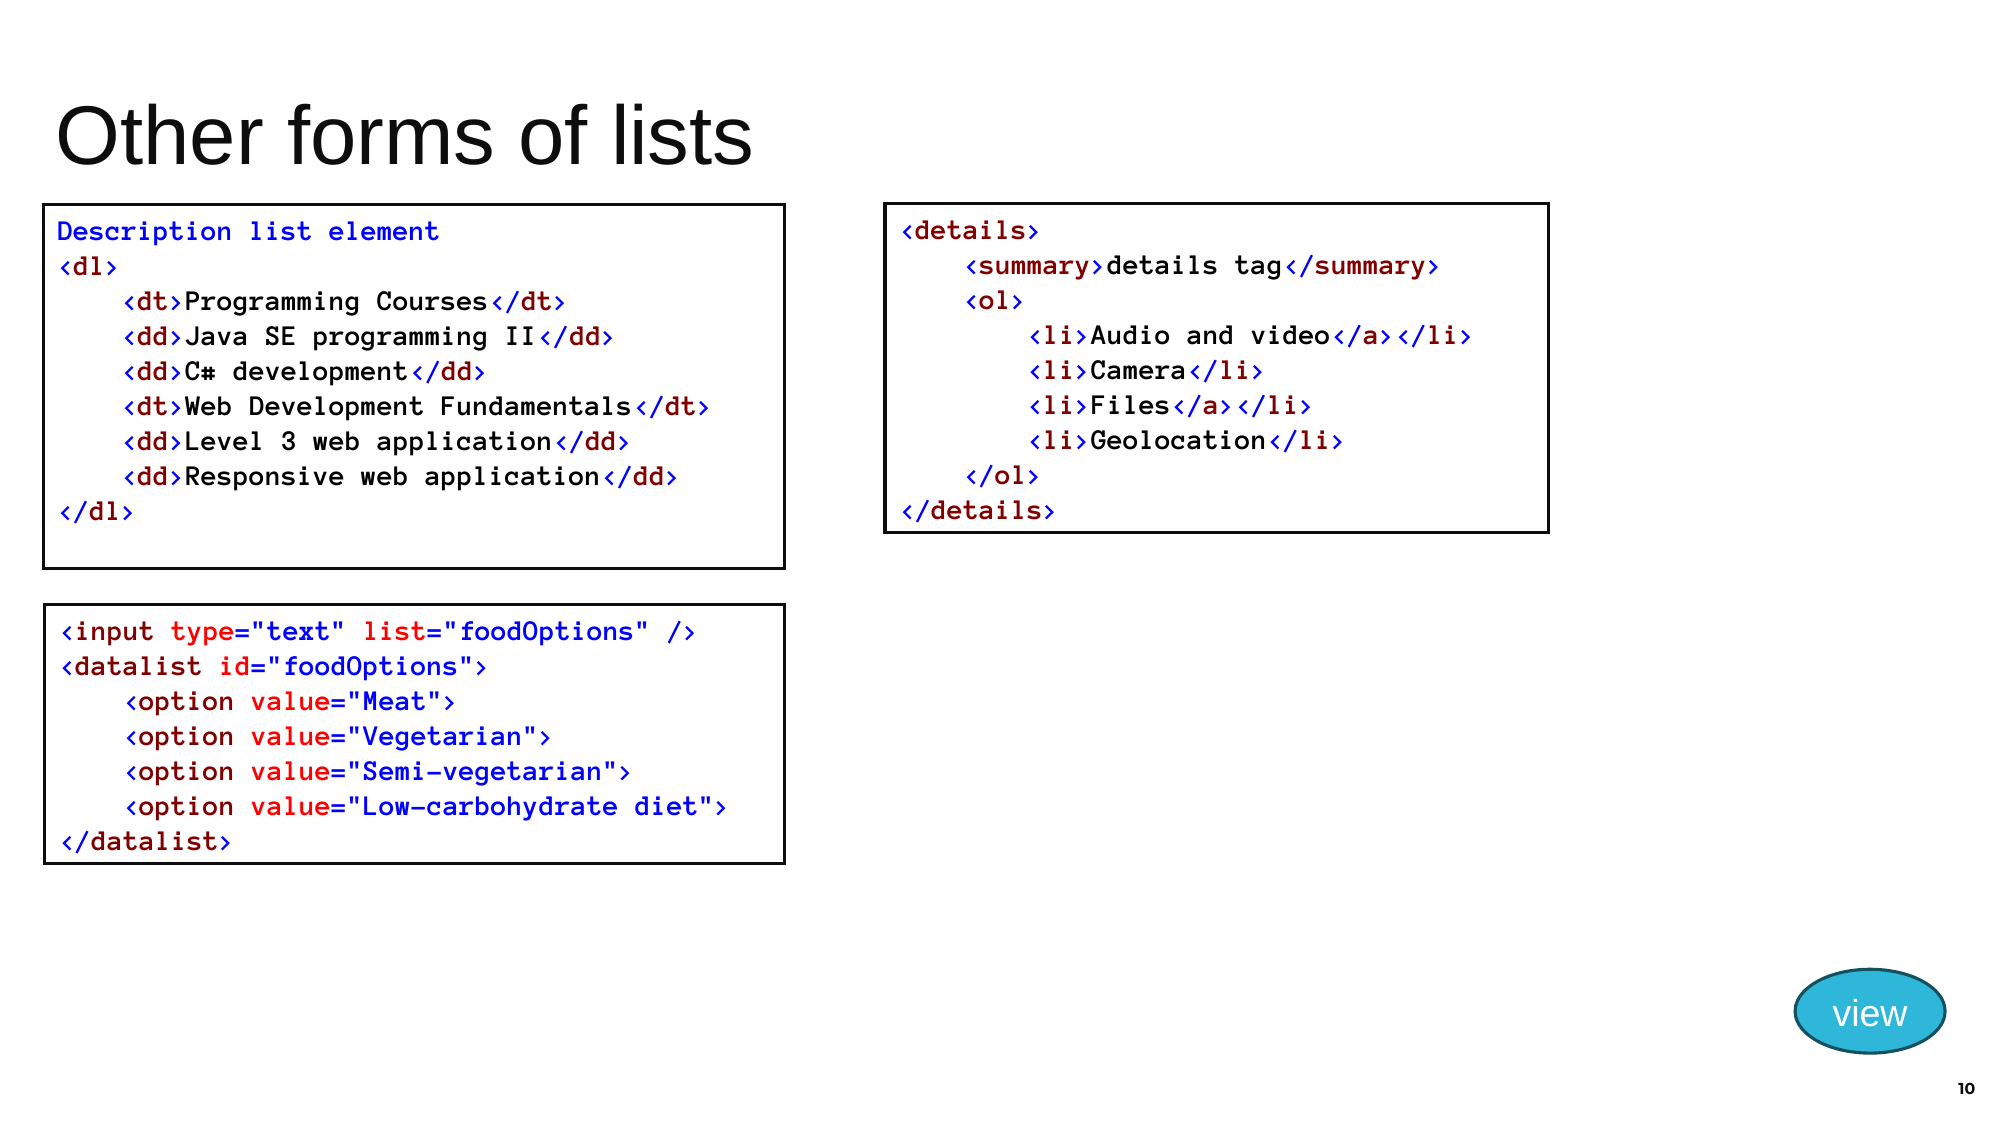

# Other forms of lists
<details>
    <summary>details tag</summary>
    <ol>
        <li>Audio and video</a></li>
        <li>Camera</li>
        <li>Files</a></li>
        <li>Geolocation</li>
    </ol>
</details>
Description list element
<dl>
    <dt>Programming Courses</dt>
    <dd>Java SE programming II</dd>
    <dd>C# development</dd>
    <dt>Web Development Fundamentals</dt>
    <dd>Level 3 web application</dd>
    <dd>Responsive web application</dd>
</dl>

<input type="text" list="foodOptions" />
<datalist id="foodOptions">
    <option value="Meat">
    <option value="Vegetarian">
    <option value="Semi-vegetarian">
    <option value="Low-carbohydrate diet">
</datalist>
view
10